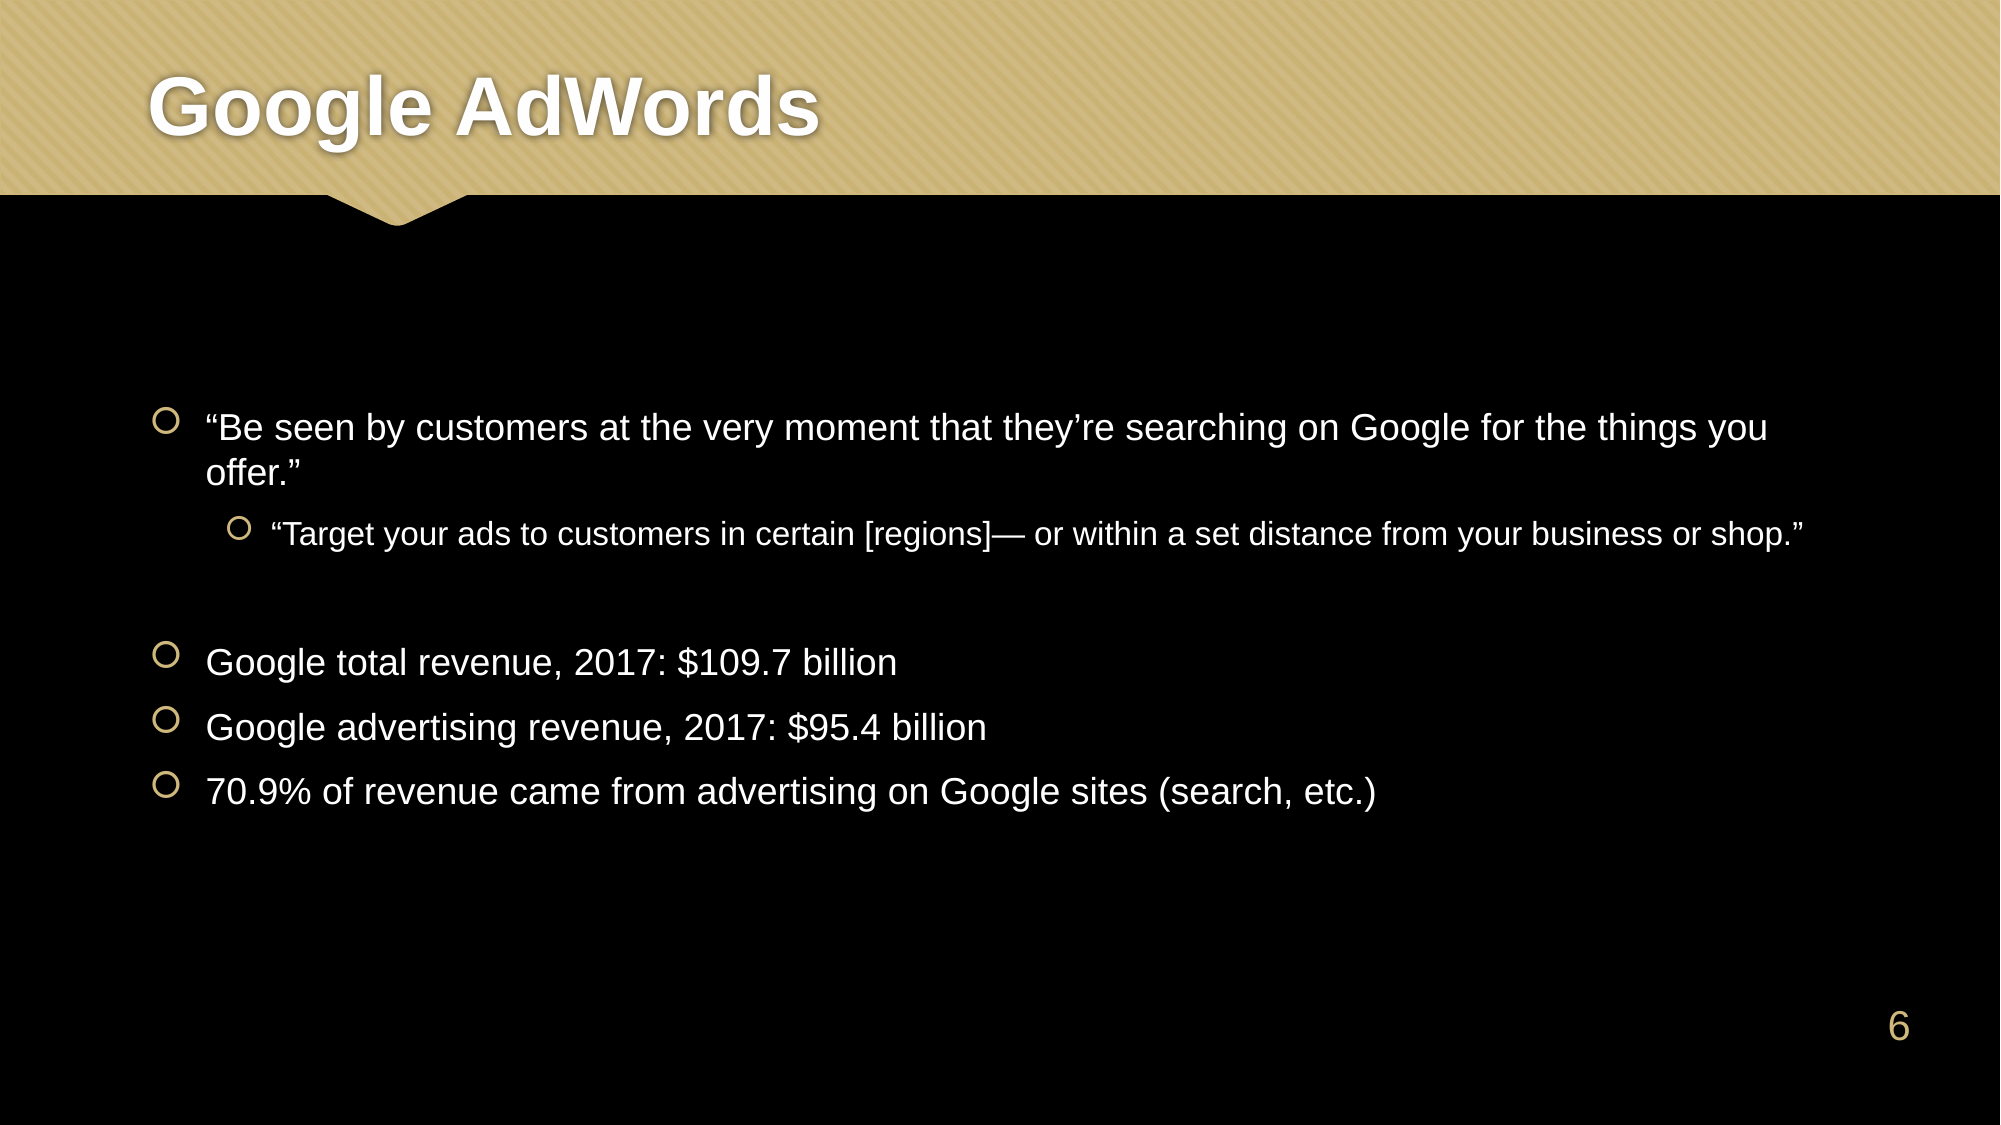

# Google AdWords
“Be seen by customers at the very moment that they’re searching on Google for the things you offer.”
“Target your ads to customers in certain [regions]— or within a set distance from your business or shop.”

Google total revenue, 2017: $109.7 billion
Google advertising revenue, 2017: $95.4 billion
70.9% of revenue came from advertising on Google sites (search, etc.)
6